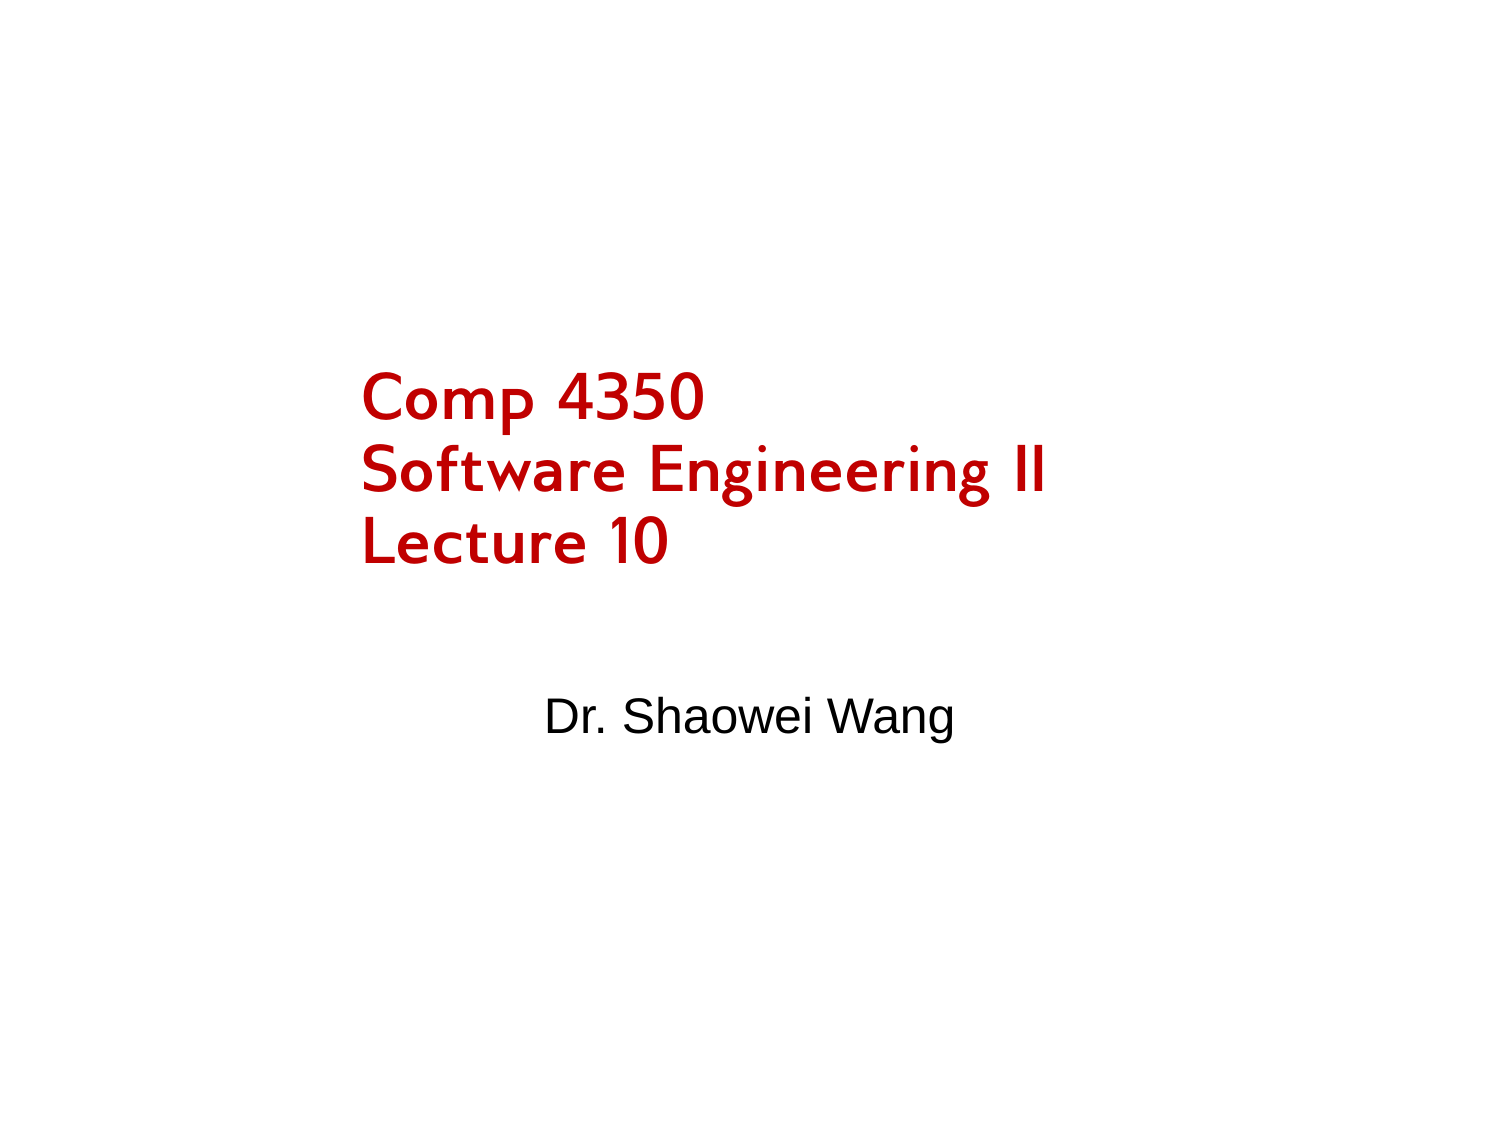

# Comp 4350 Software Engineering II Lecture 10
Dr. Shaowei Wang